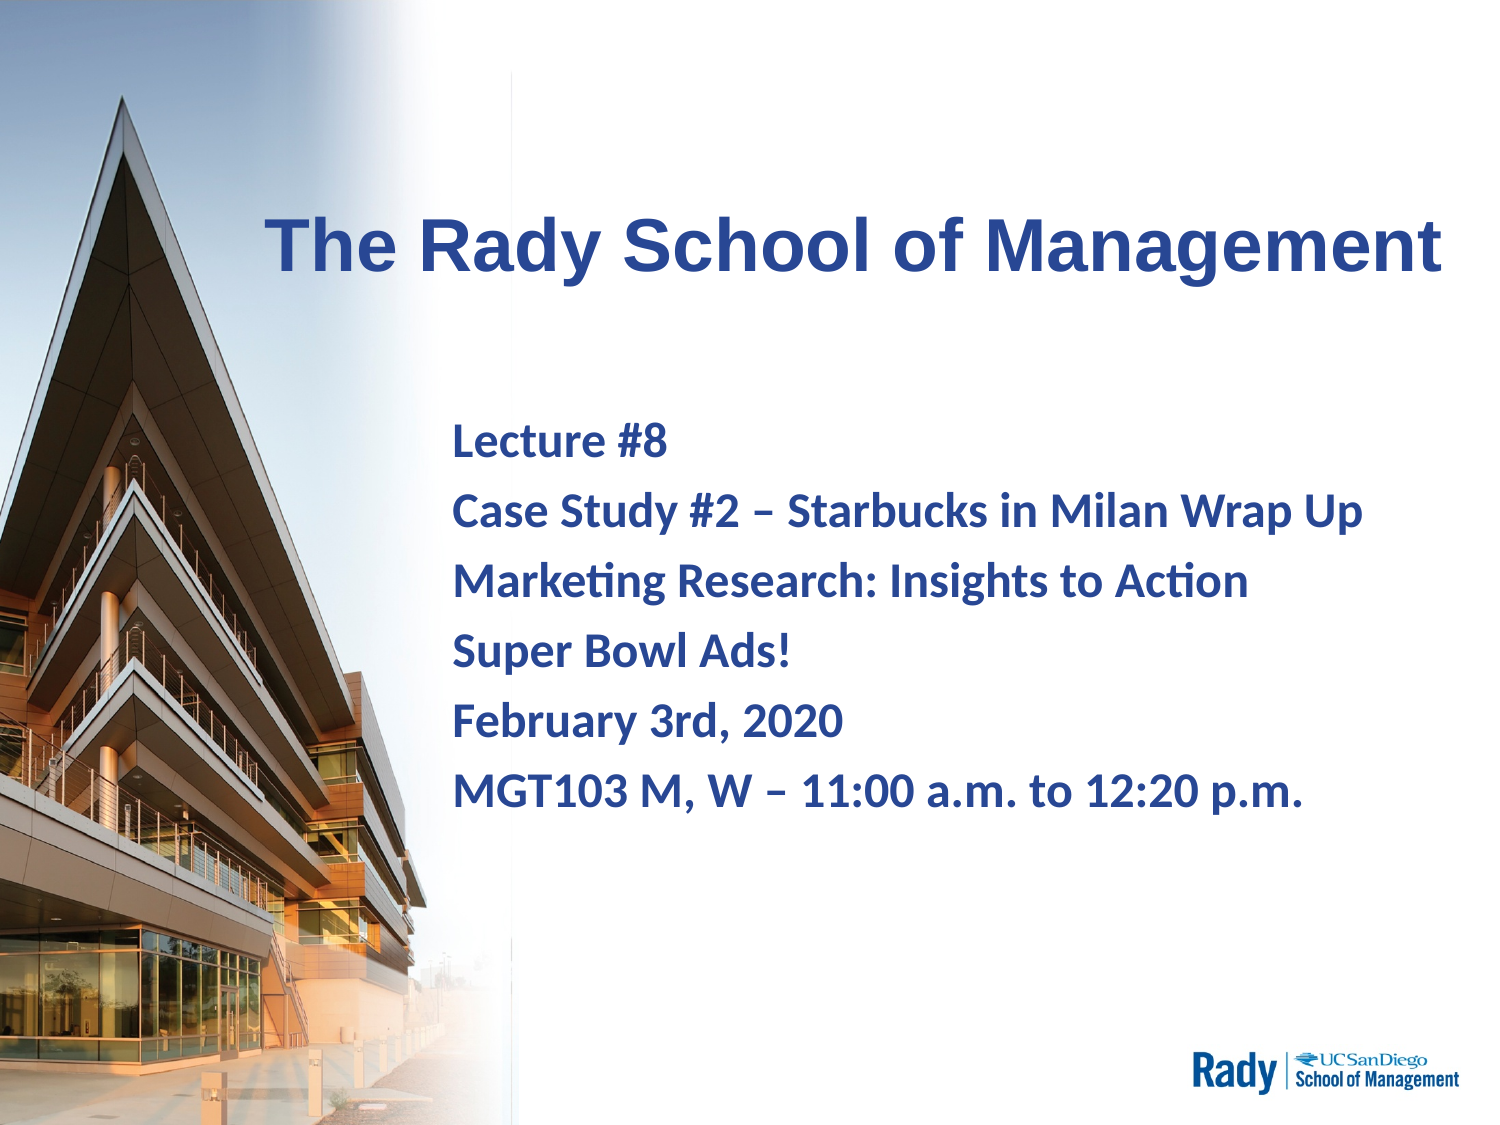

# The Rady School of Management
Lecture #8
Case Study #2 – Starbucks in Milan Wrap Up
Marketing Research: Insights to Action
Super Bowl Ads!
February 3rd, 2020
MGT103 M, W – 11:00 a.m. to 12:20 p.m.